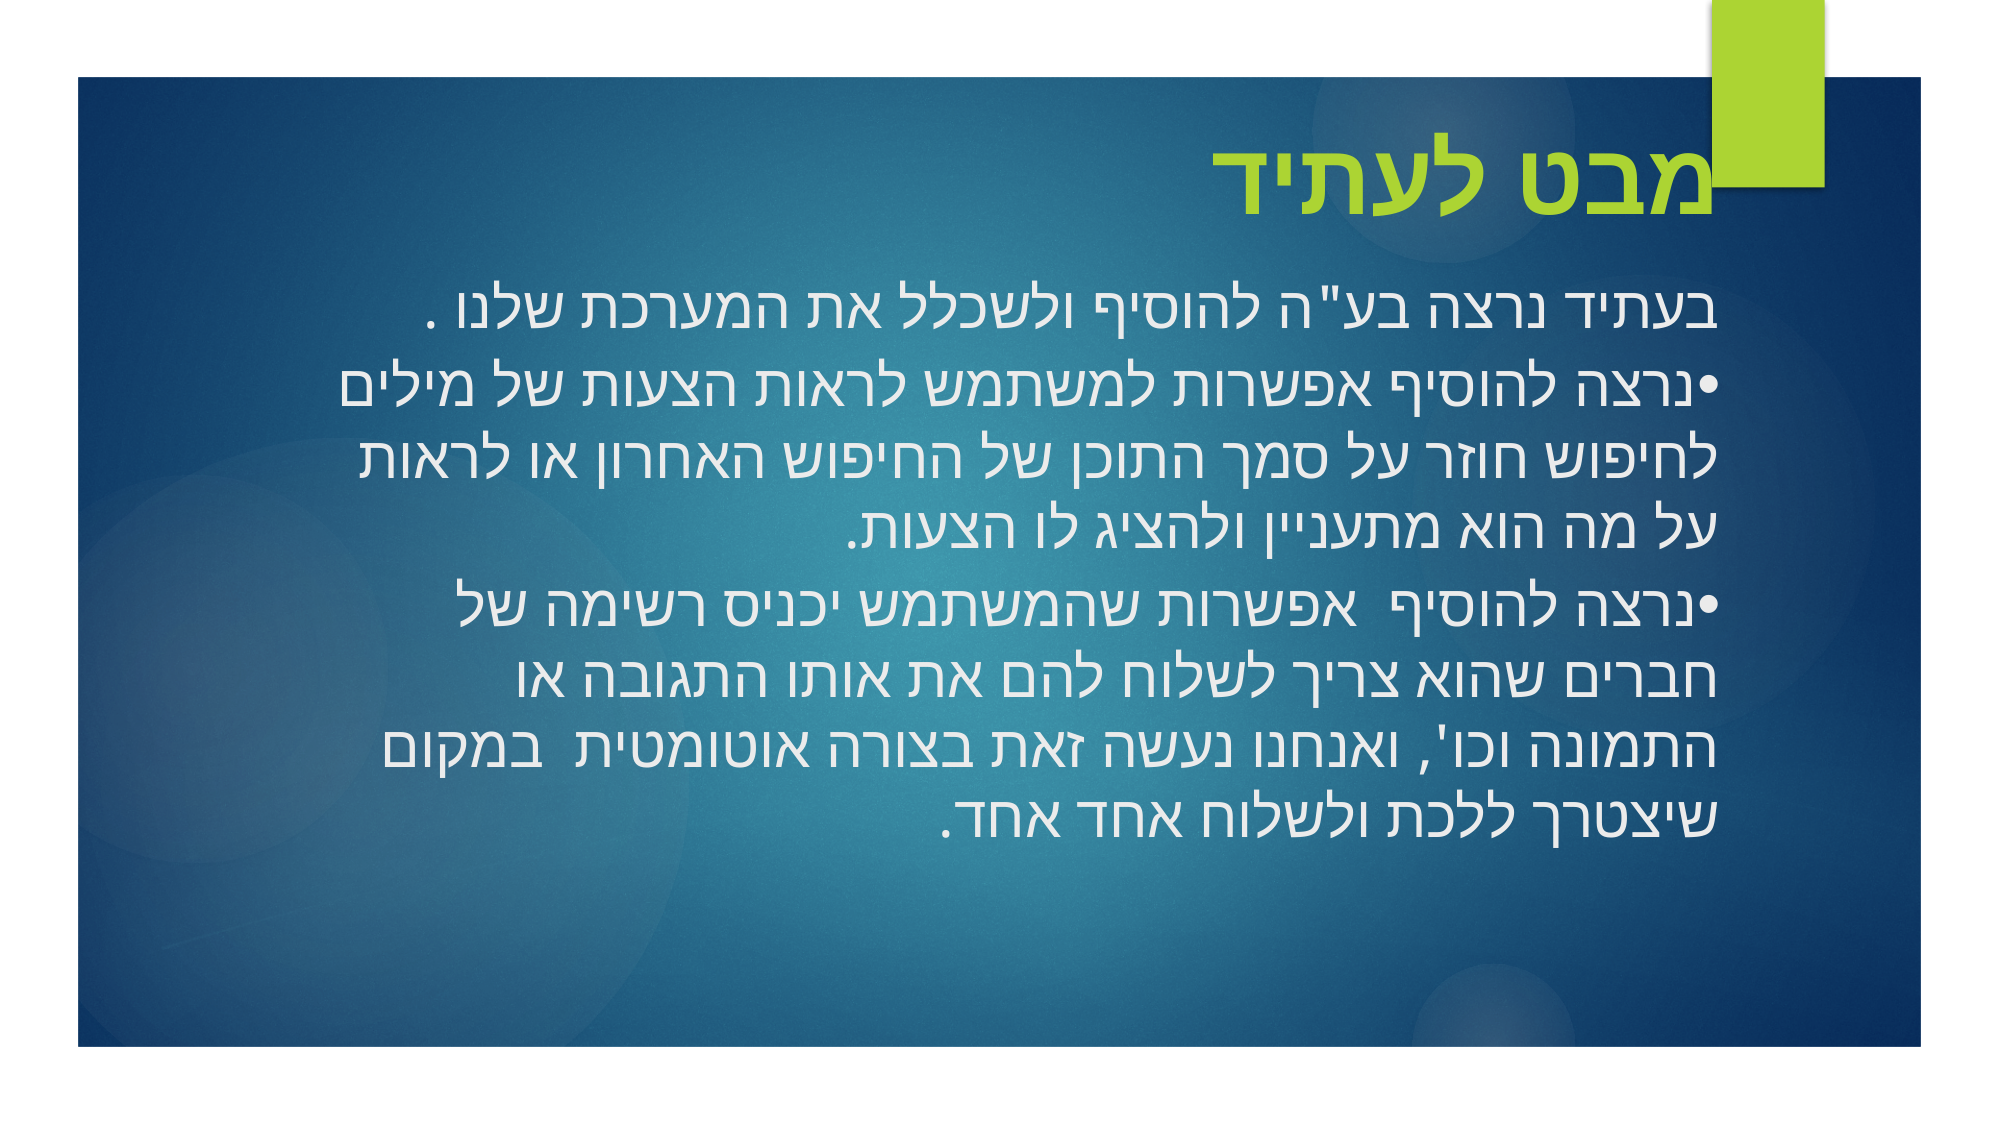

# מבט לעתיד בעתיד נרצה בע"ה להוסיף ולשכלל את המערכת שלנו . •	נרצה להוסיף אפשרות למשתמש לראות הצעות של מילים לחיפוש חוזר על סמך התוכן של החיפוש האחרון או לראות על מה הוא מתעניין ולהציג לו הצעות. •	נרצה להוסיף  אפשרות שהמשתמש יכניס רשימה של חברים שהוא צריך לשלוח להם את אותו התגובה או התמונה וכו', ואנחנו נעשה זאת בצורה אוטומטית  במקום שיצטרך ללכת ולשלוח אחד אחד.